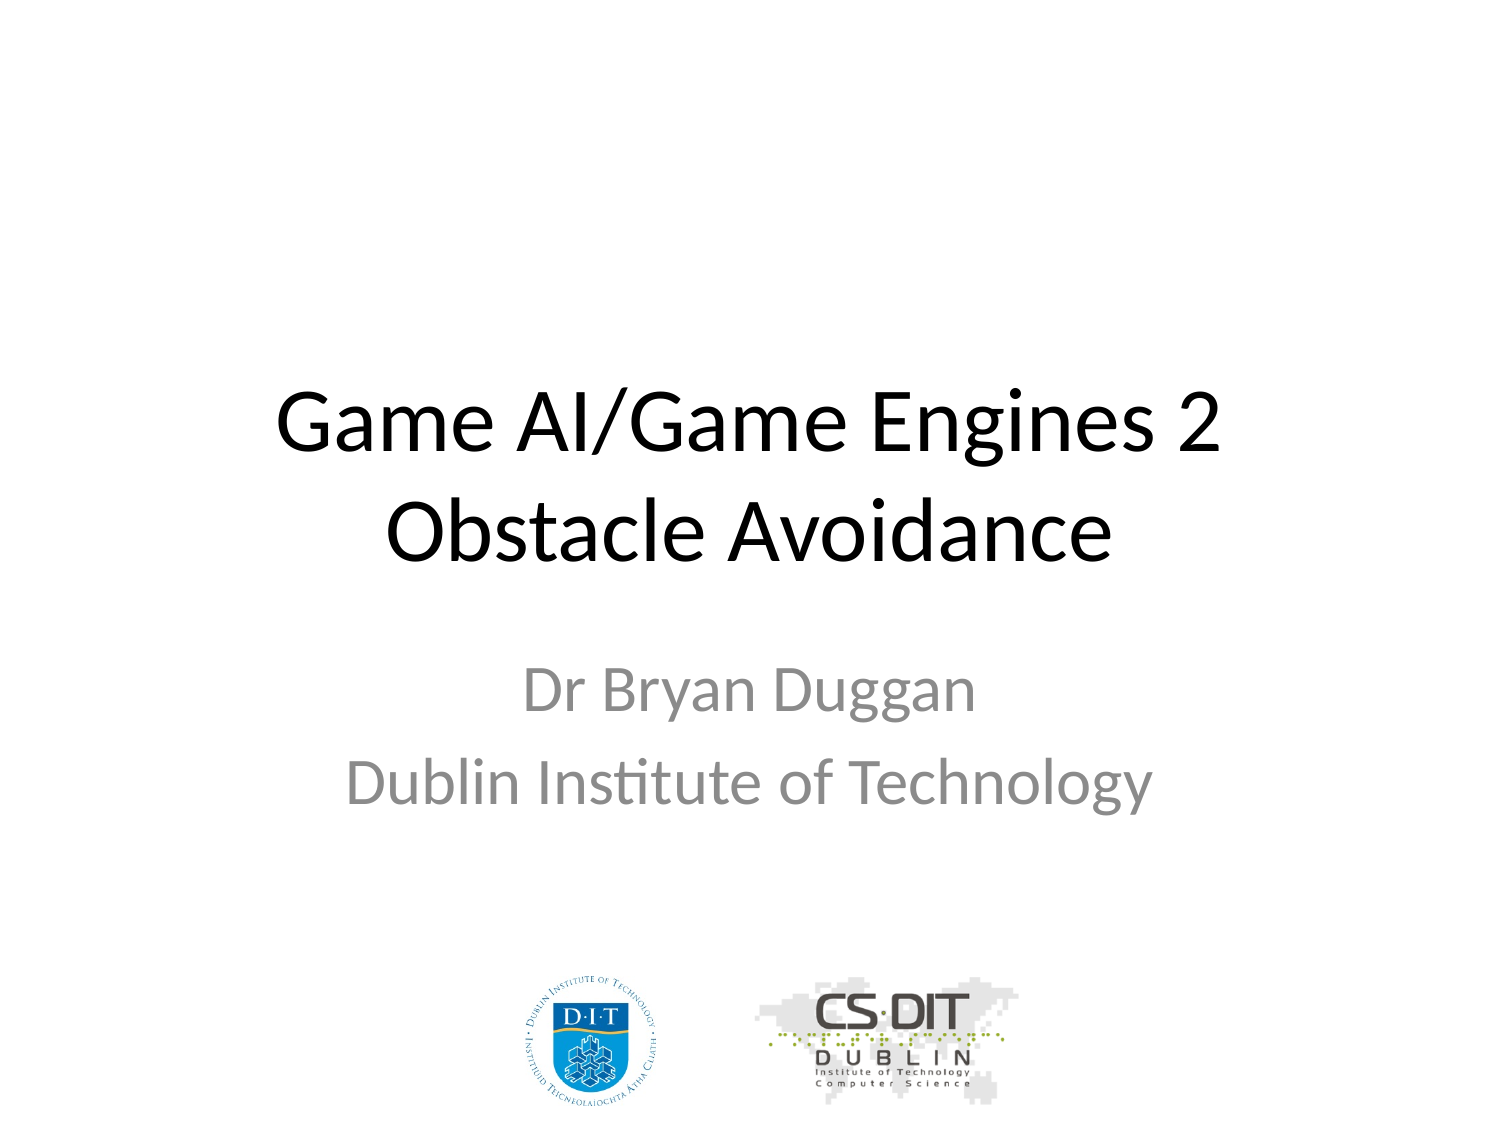

# Game AI/Game Engines 2 Obstacle Avoidance
Dr Bryan Duggan
Dublin Institute of Technology